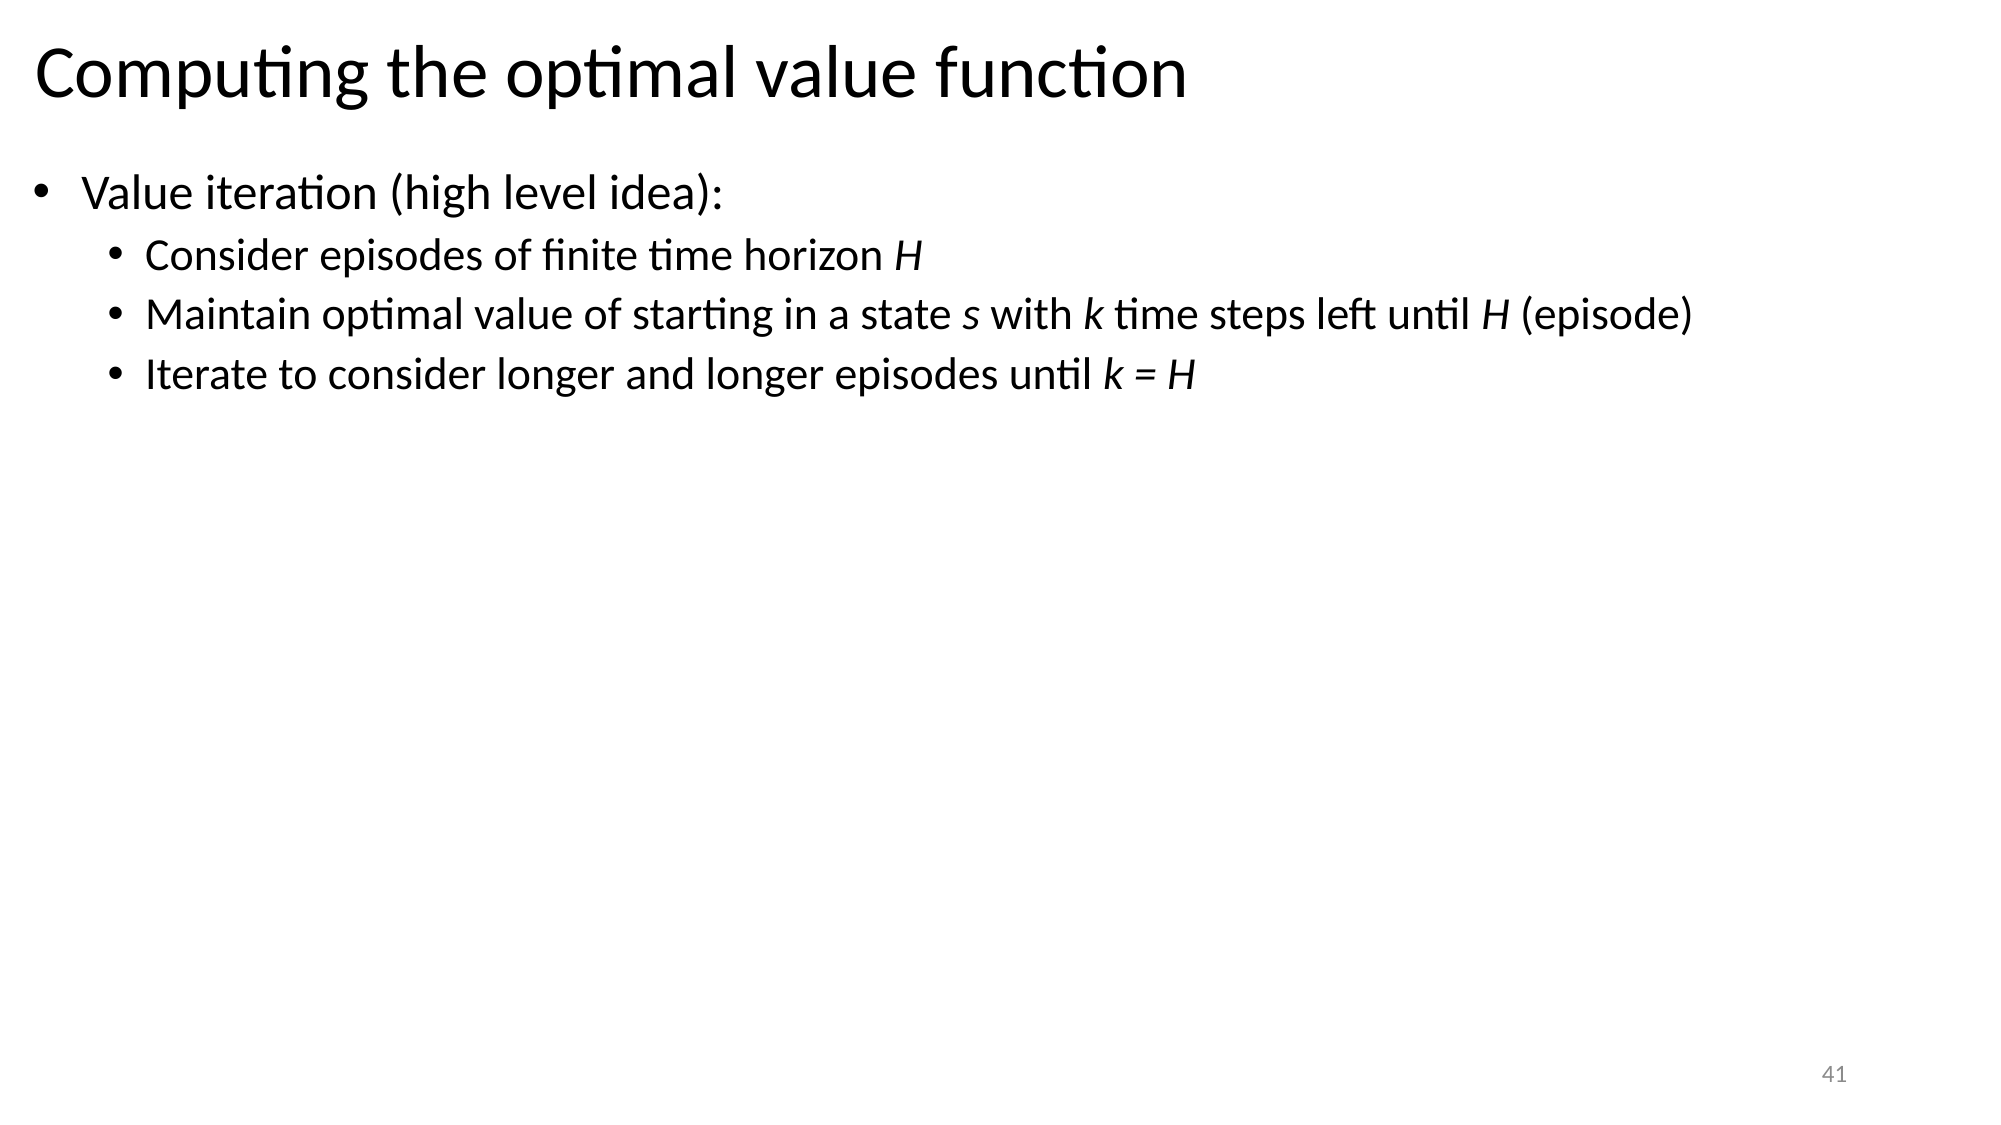

# Computing the optimal value function
 Value iteration (high level idea):
Consider episodes of finite time horizon H
Maintain optimal value of starting in a state s with k time steps left until H (episode)
Iterate to consider longer and longer episodes until k = H

41